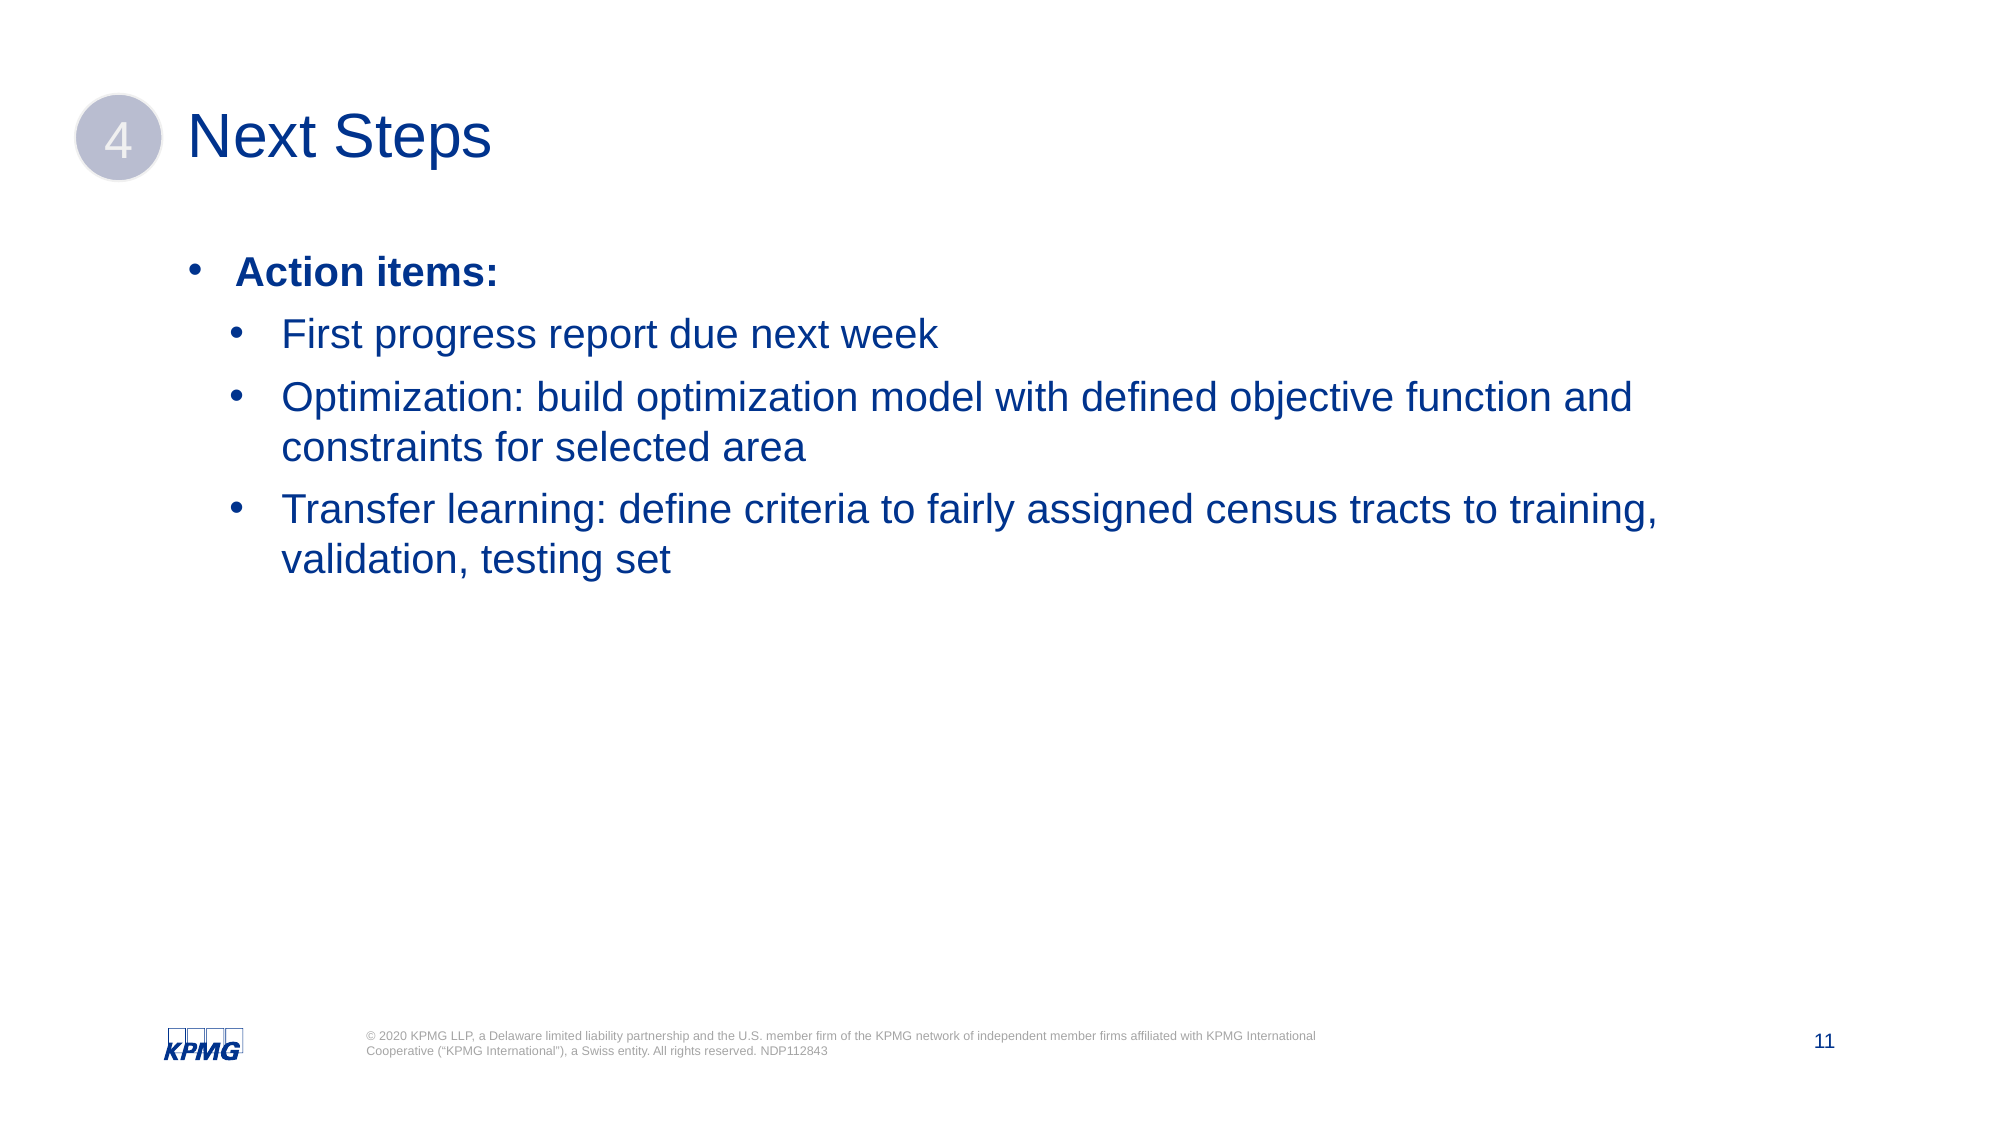

# Next Steps
4

Action items:
First progress report due next week
Optimization: build optimization model with defined objective function and constraints for selected area
Transfer learning: define criteria to fairly assigned census tracts to training, validation, testing set